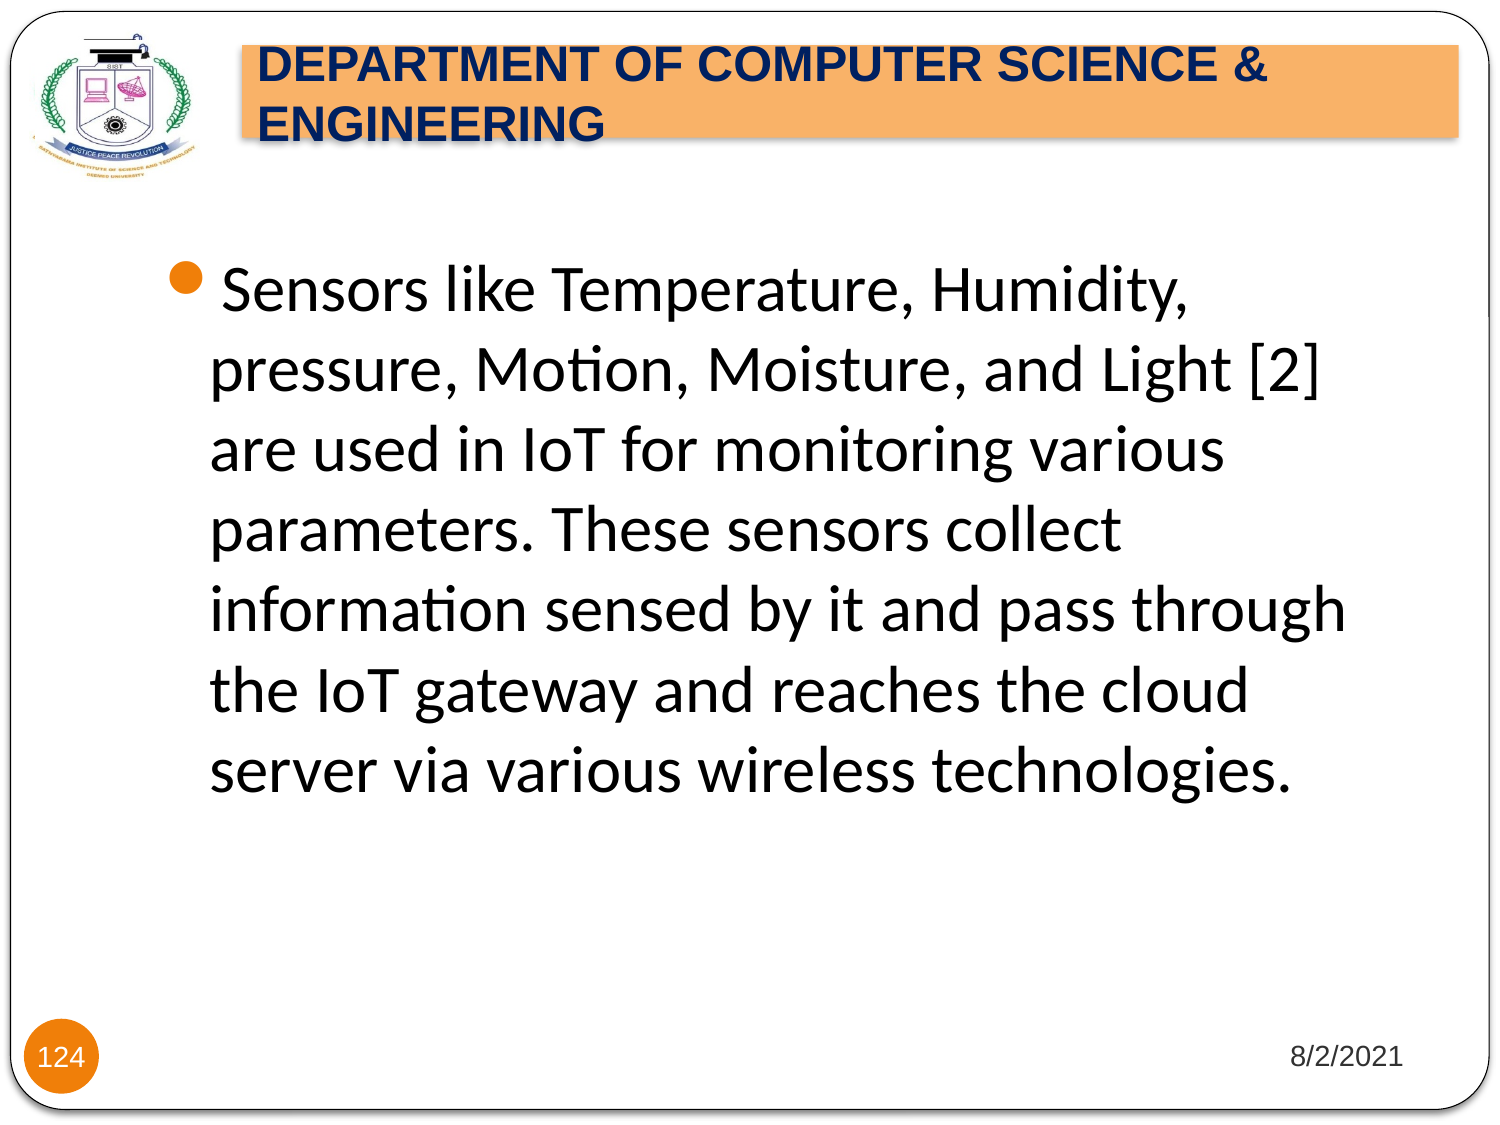

Sensors like Temperature, Humidity, pressure, Motion, Moisture, and Light [2] are used in IoT for monitoring various parameters. These sensors collect information sensed by it and pass through the IoT gateway and reaches the cloud server via various wireless technologies.
8/2/2021
124